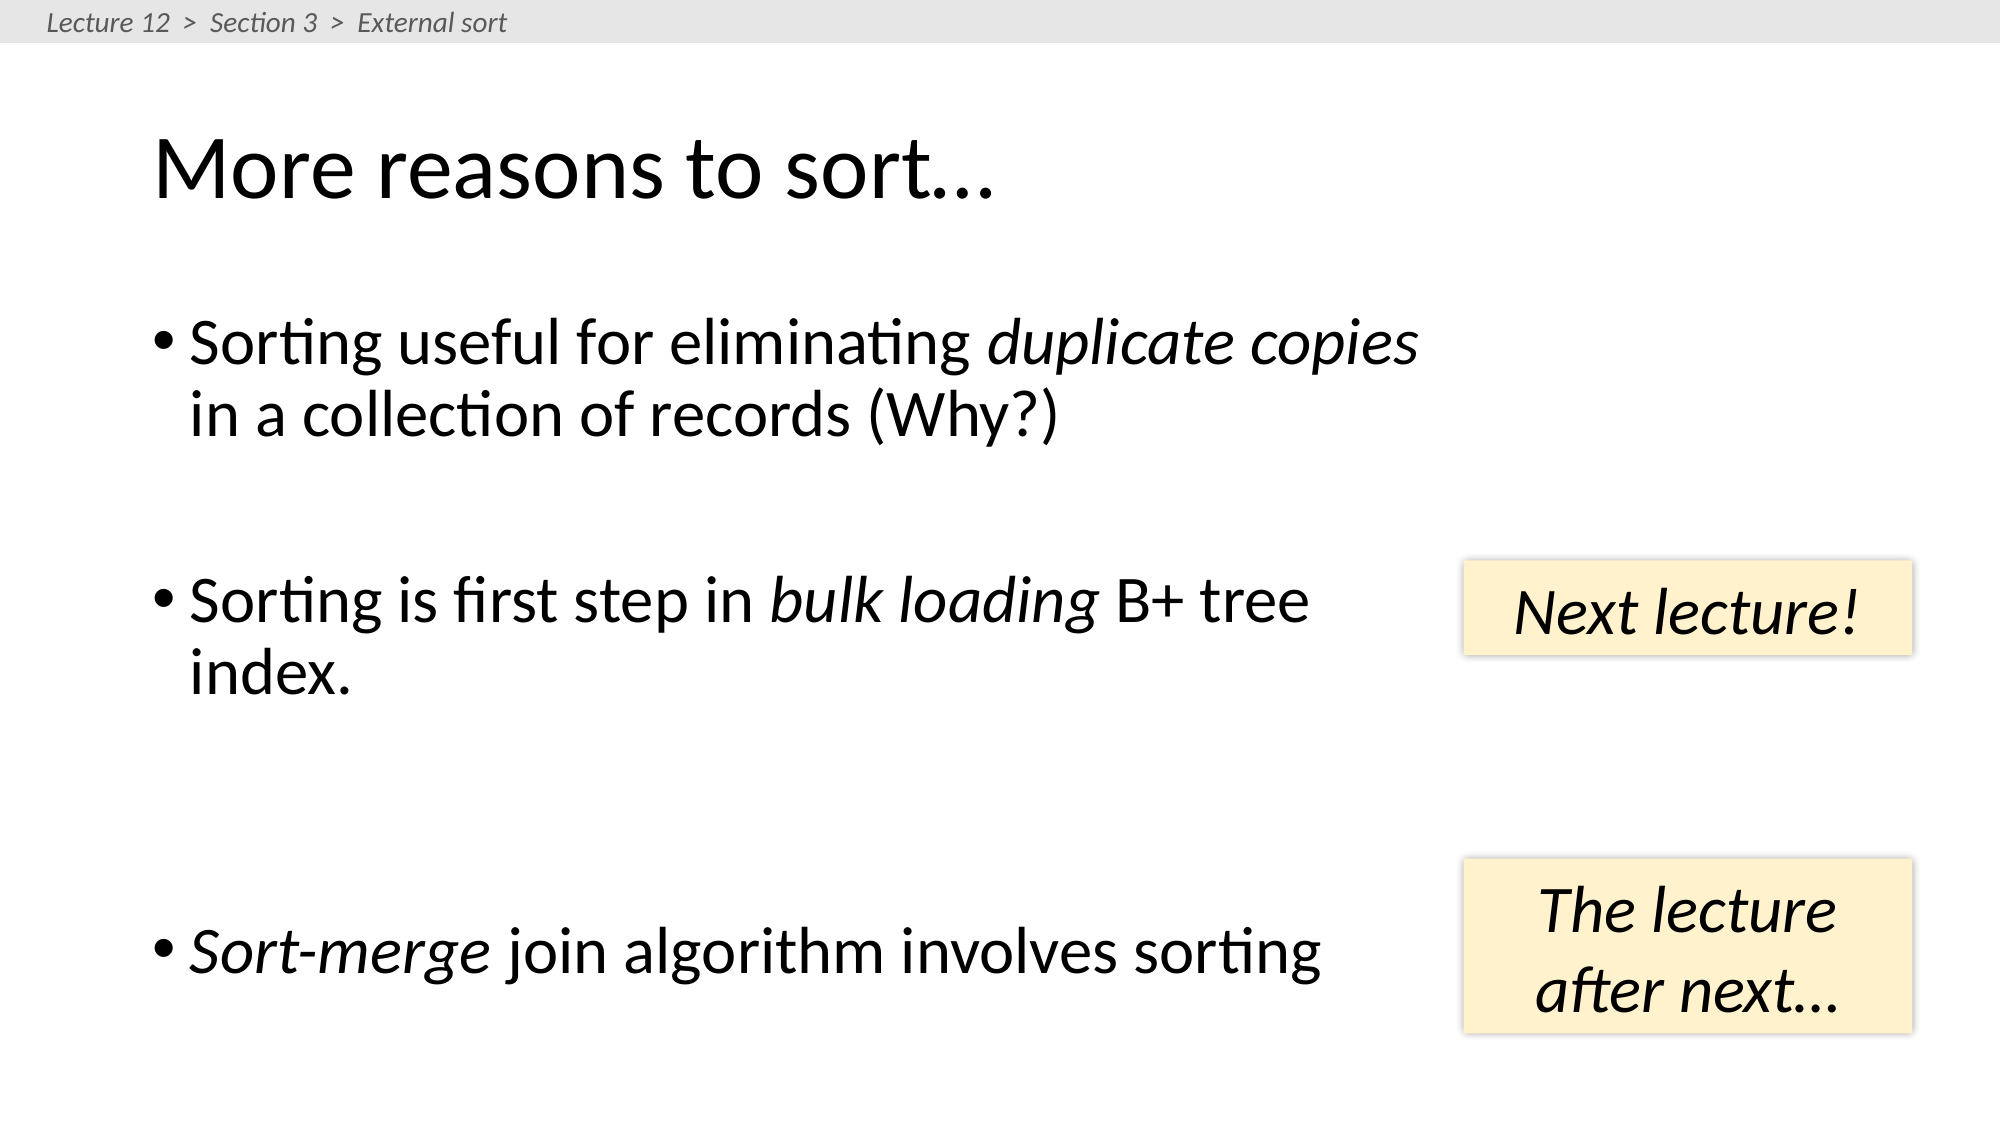

Lecture 12  >  Section 3  >  External sort
# More reasons to sort…
Sorting useful for eliminating duplicate copies in a collection of records (Why?)

Sorting is first step in bulk loading B+ tree index.

Sort-merge join algorithm involves sorting
Next lecture!
The lecture after next…